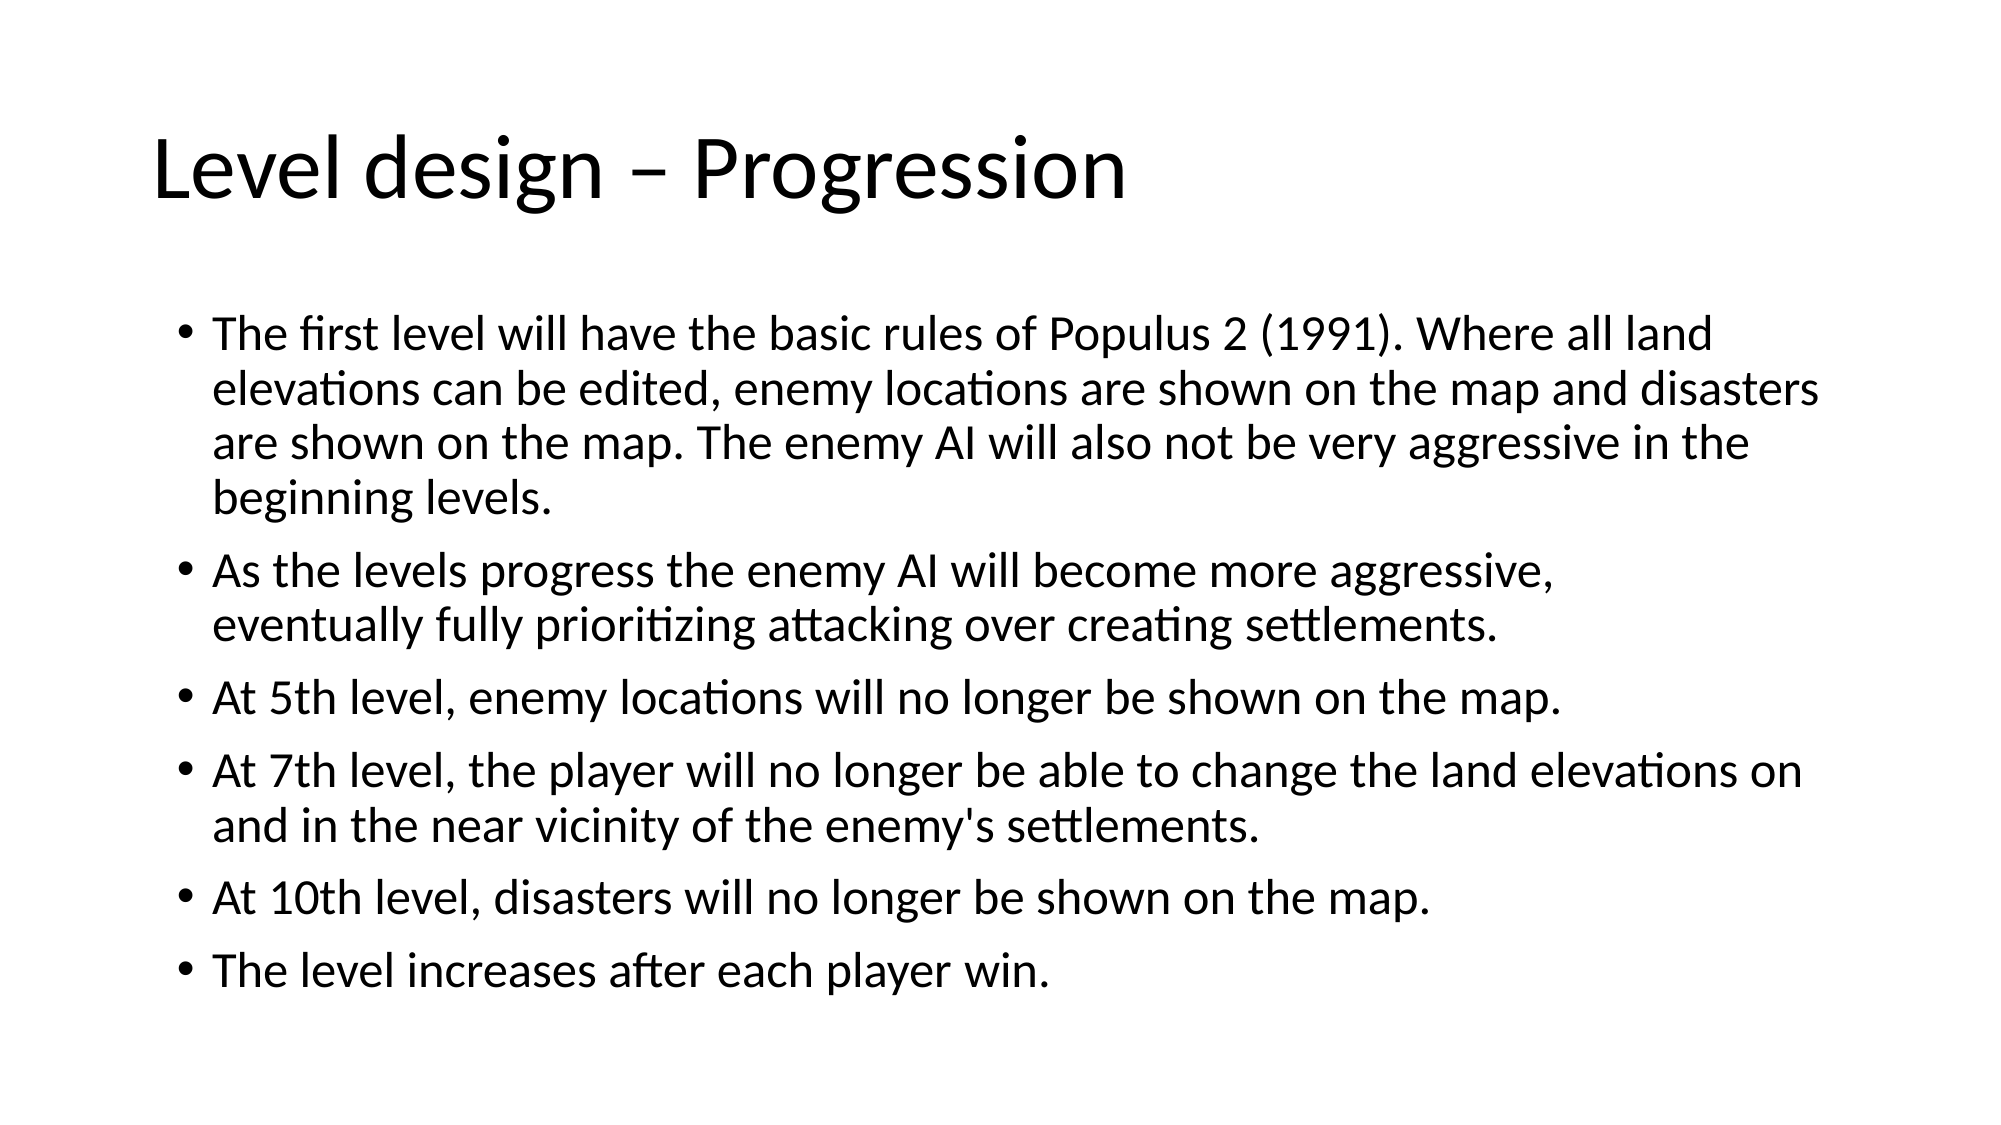

# Level design – Progression

The first level will have the basic rules of Populus 2 (1991). Where all land elevations can be edited, enemy locations are shown on the map and disasters are shown on the map. The enemy AI will also not be very aggressive in the beginning levels.
As the levels progress the enemy AI will become more aggressive, eventually fully prioritizing attacking over creating settlements.
At 5th level, enemy locations will no longer be shown on the map.
At 7th level, the player will no longer be able to change the land elevations on and in the near vicinity of the enemy's settlements.
At 10th level, disasters will no longer be shown on the map.
The level increases after each player win.